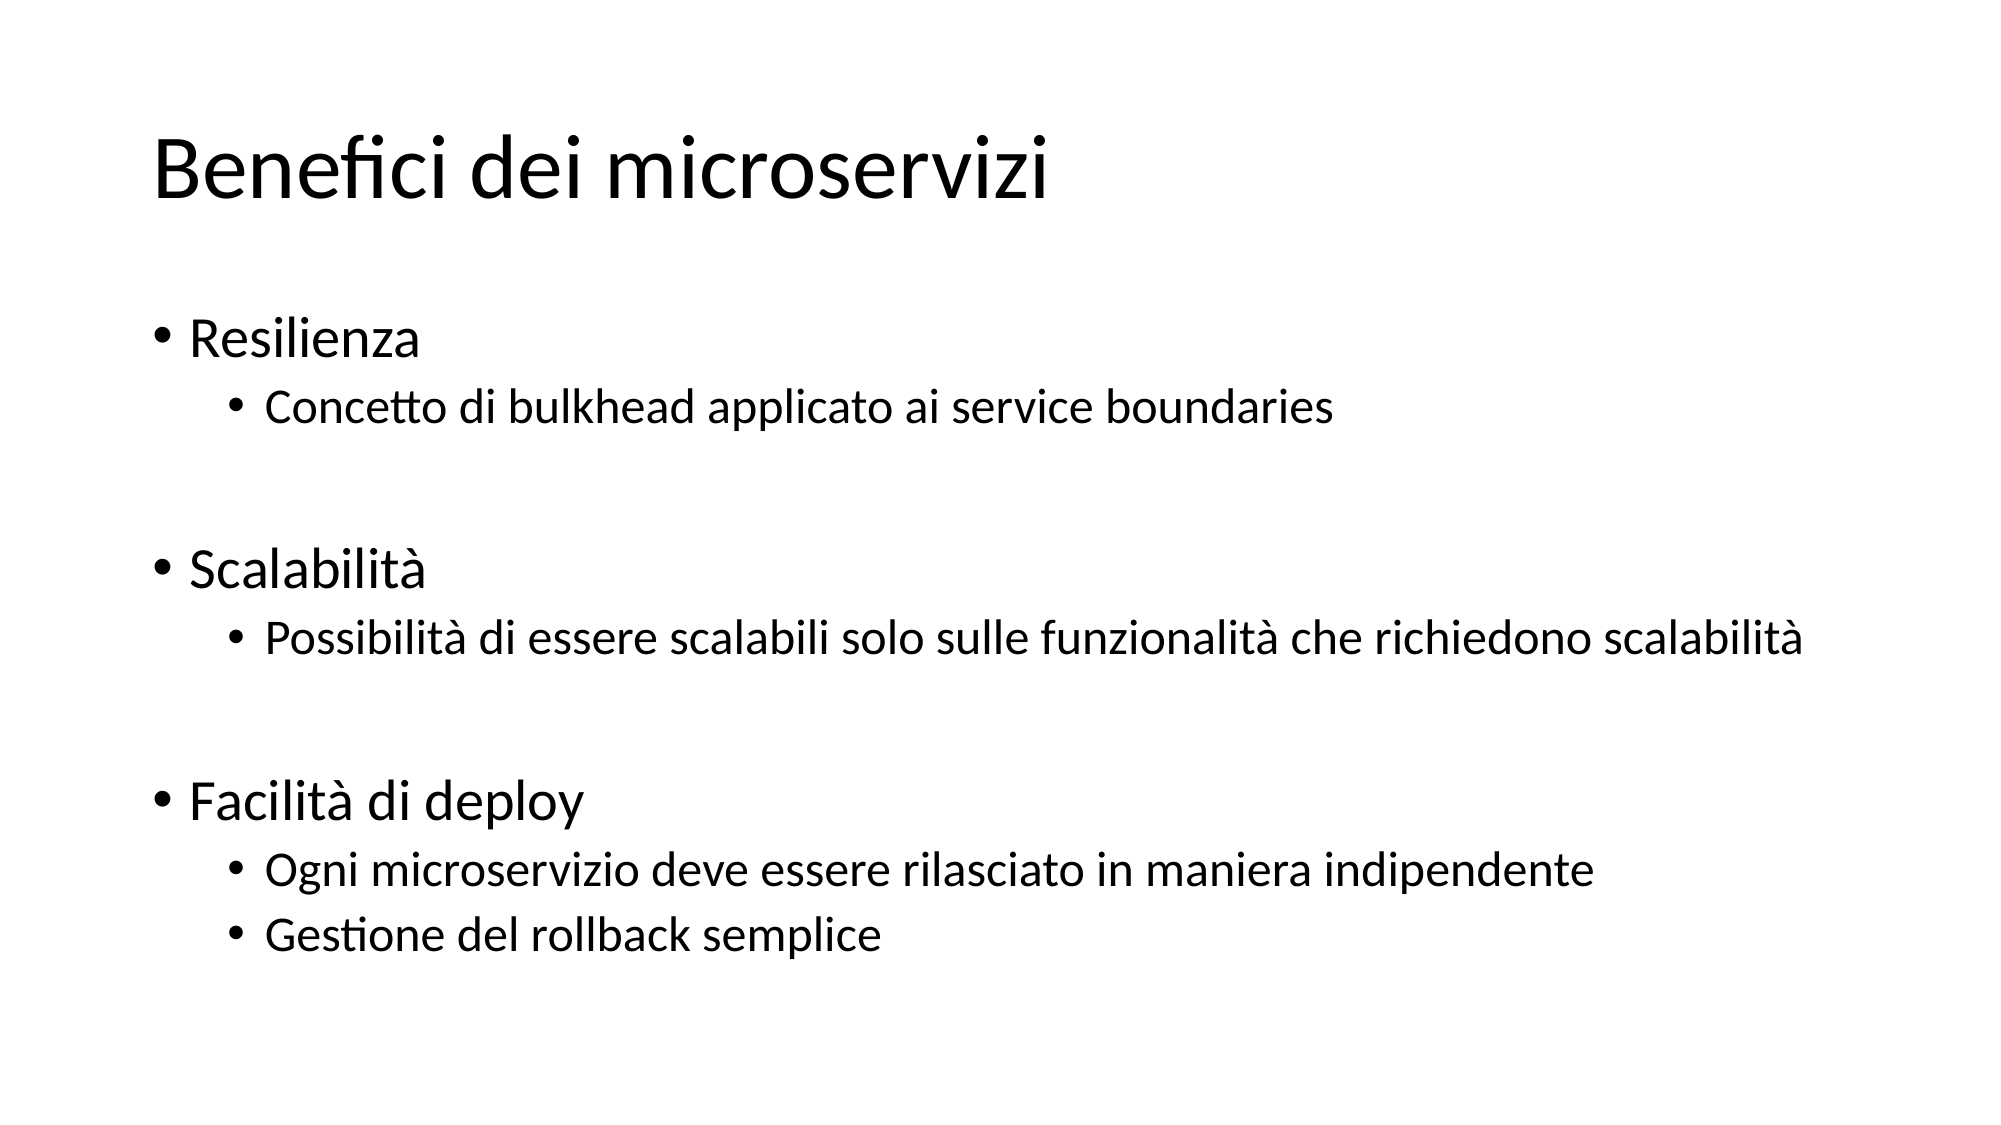

# Benefici dei microservizi
Resilienza
Concetto di bulkhead applicato ai service boundaries

Scalabilità
Possibilità di essere scalabili solo sulle funzionalità che richiedono scalabilità

Facilità di deploy
Ogni microservizio deve essere rilasciato in maniera indipendente
Gestione del rollback semplice